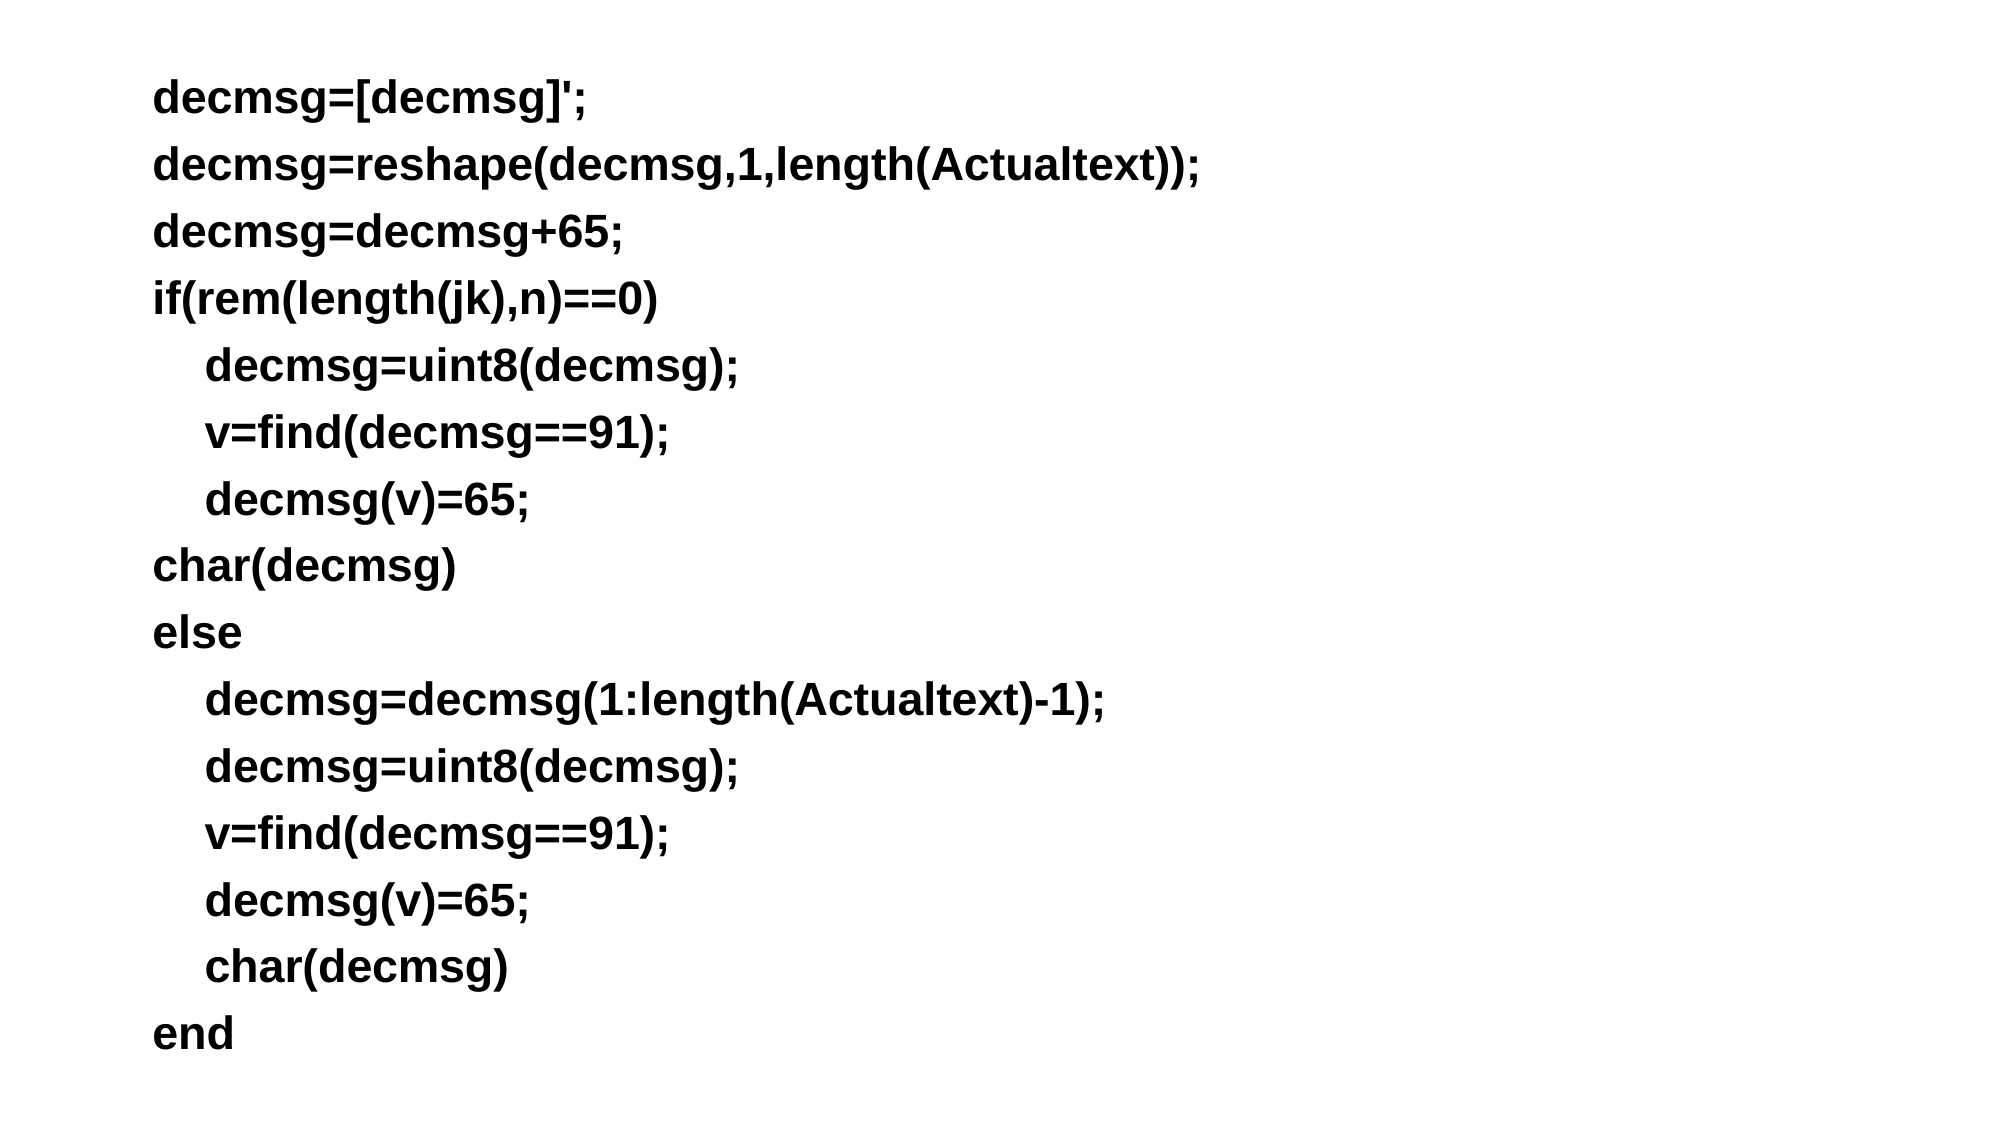

decmsg=[decmsg]';
decmsg=reshape(decmsg,1,length(Actualtext));
decmsg=decmsg+65;
if(rem(length(jk),n)==0)
    decmsg=uint8(decmsg);
    v=find(decmsg==91);
    decmsg(v)=65;
char(decmsg)
else
    decmsg=decmsg(1:length(Actualtext)-1);
    decmsg=uint8(decmsg);
    v=find(decmsg==91);
    decmsg(v)=65;
    char(decmsg)
end